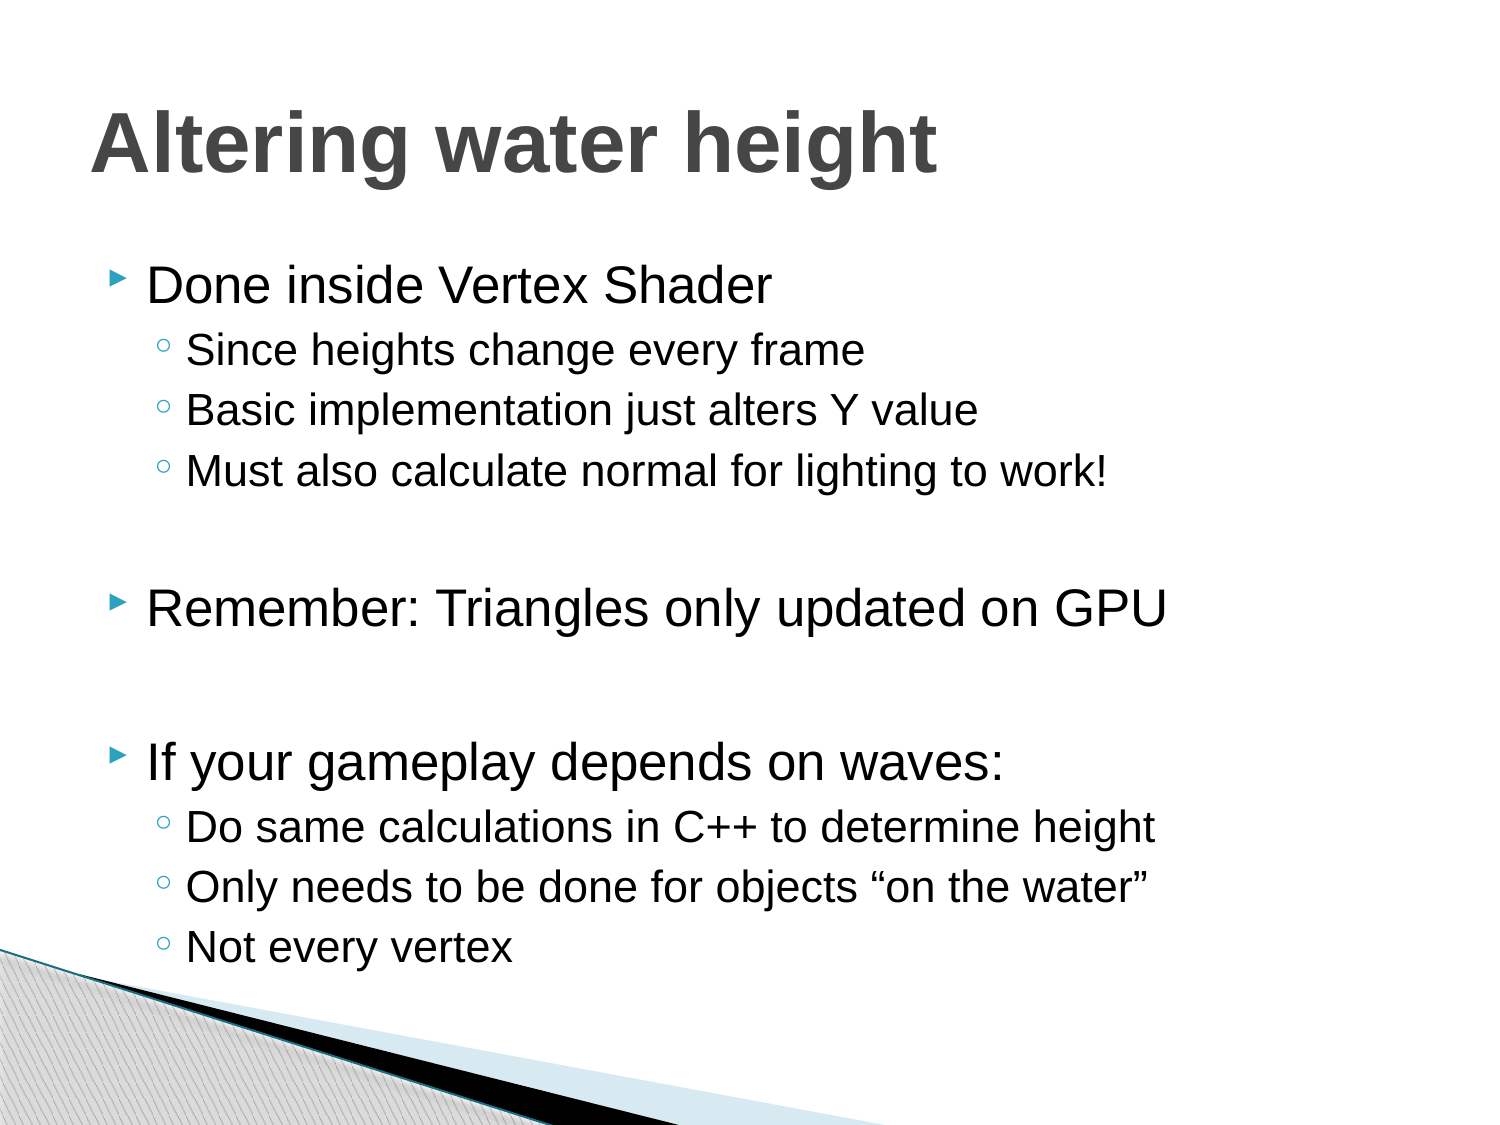

# Altering water height
Done inside Vertex Shader
Since heights change every frame
Basic implementation just alters Y value
Must also calculate normal for lighting to work!

Remember: Triangles only updated on GPU

If your gameplay depends on waves:
Do same calculations in C++ to determine height
Only needs to be done for objects “on the water”
Not every vertex